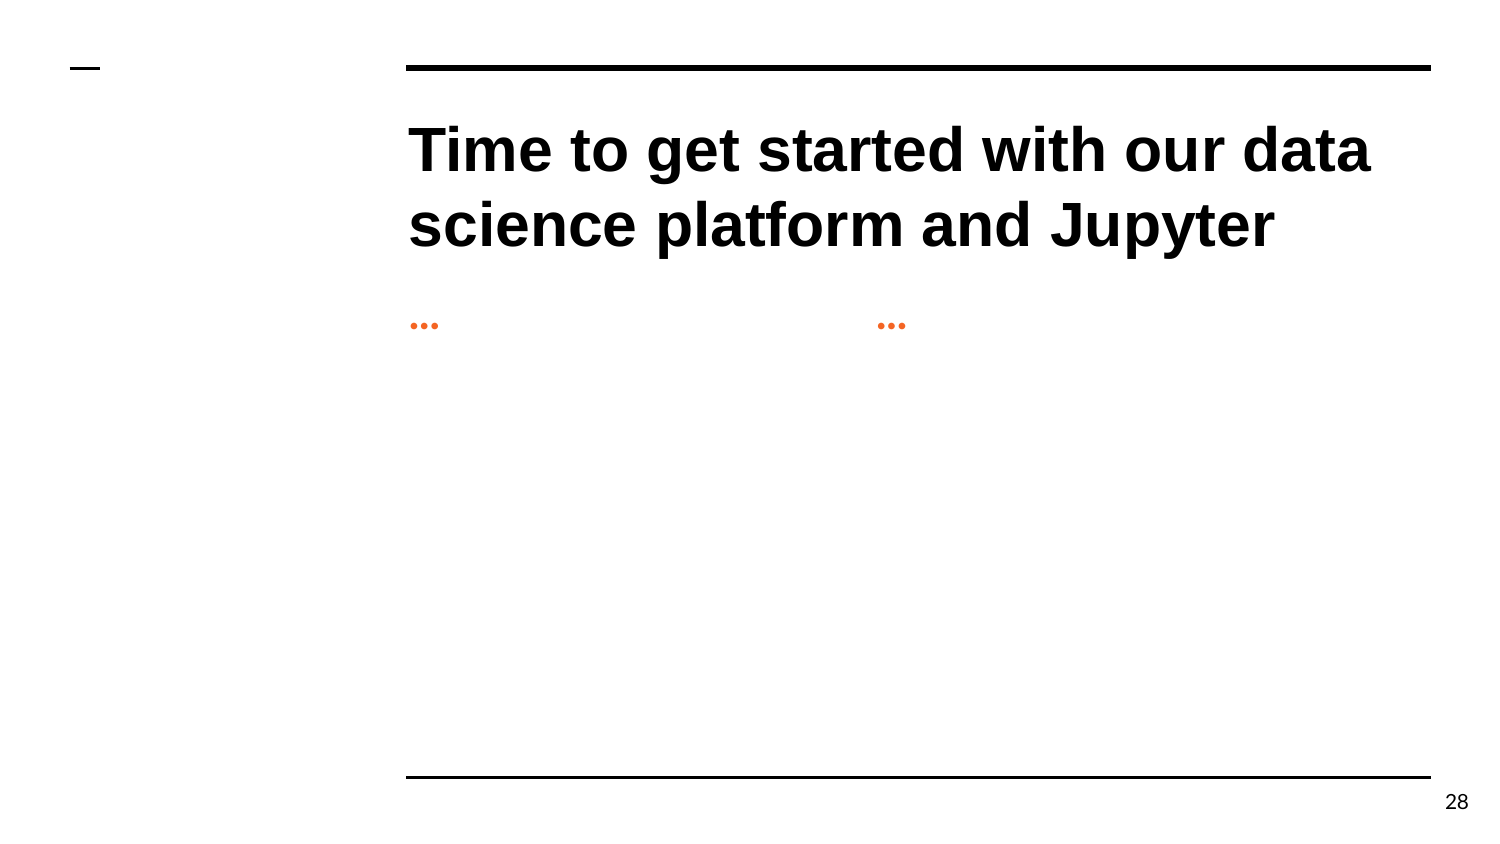

# Time to get started with our data science platform and Jupyter
...

...

28